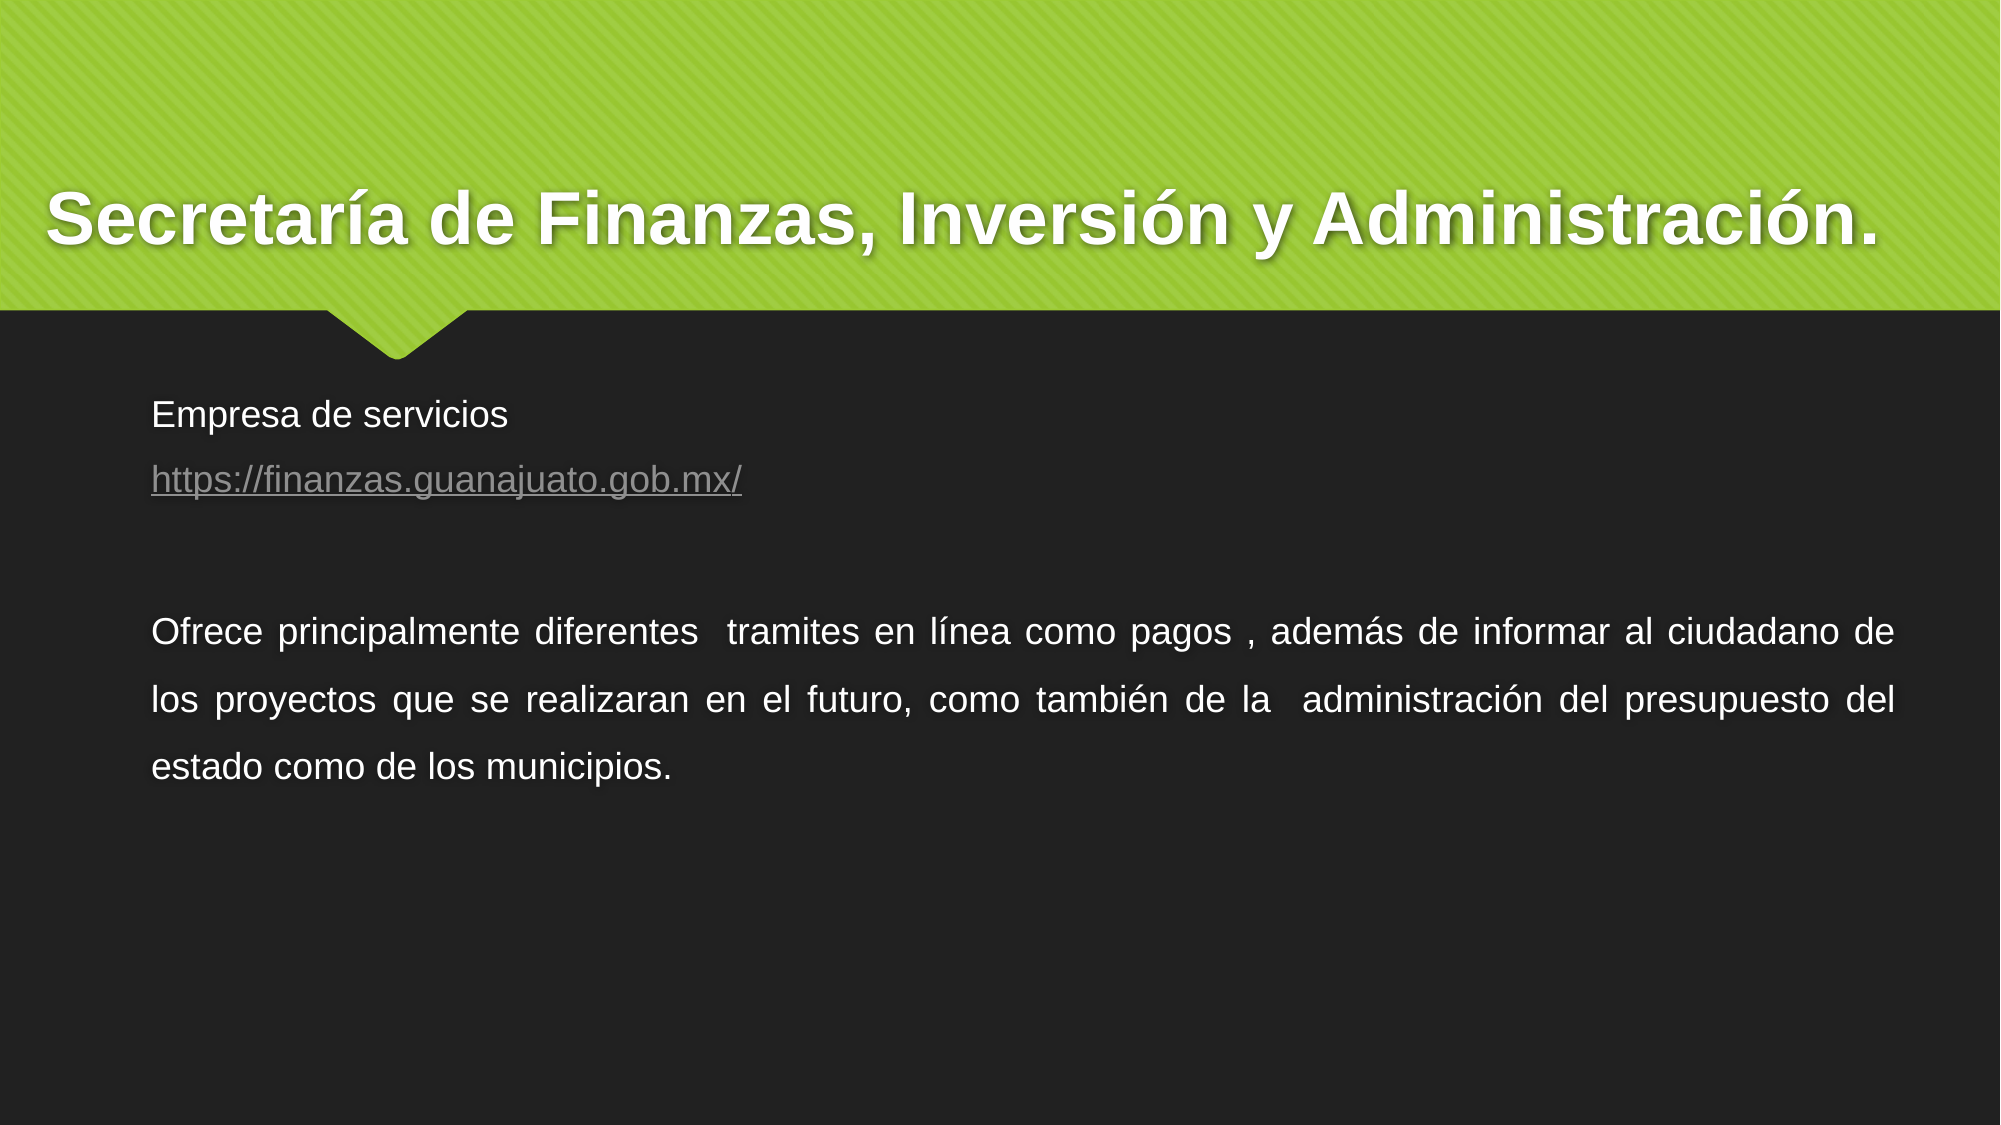

# Secretaría de Finanzas, Inversión y Administración.
Empresa de servicios
https://finanzas.guanajuato.gob.mx/

Ofrece principalmente diferentes  tramites en línea como pagos , además de informar al ciudadano de los proyectos que se realizaran en el futuro, como también de la  administración del presupuesto del estado como de los municipios.